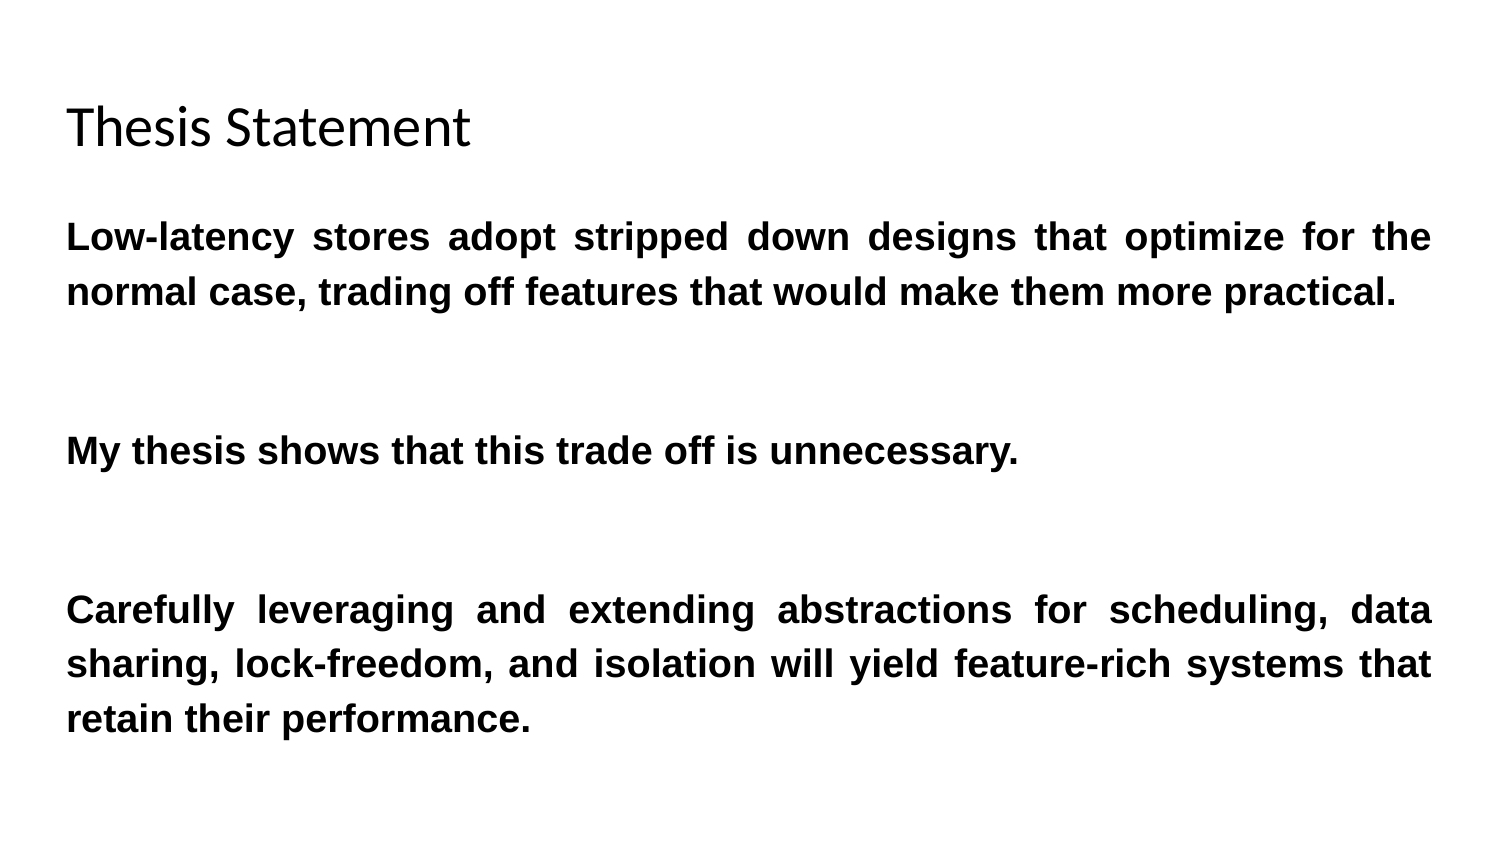

# Thesis Statement
Low-latency stores adopt stripped down designs that optimize for the normal case, trading off features that would make them more practical.

My thesis shows that this trade off is unnecessary.

Carefully leveraging and extending abstractions for scheduling, data sharing, lock-freedom, and isolation will yield feature-rich systems that retain their performance.